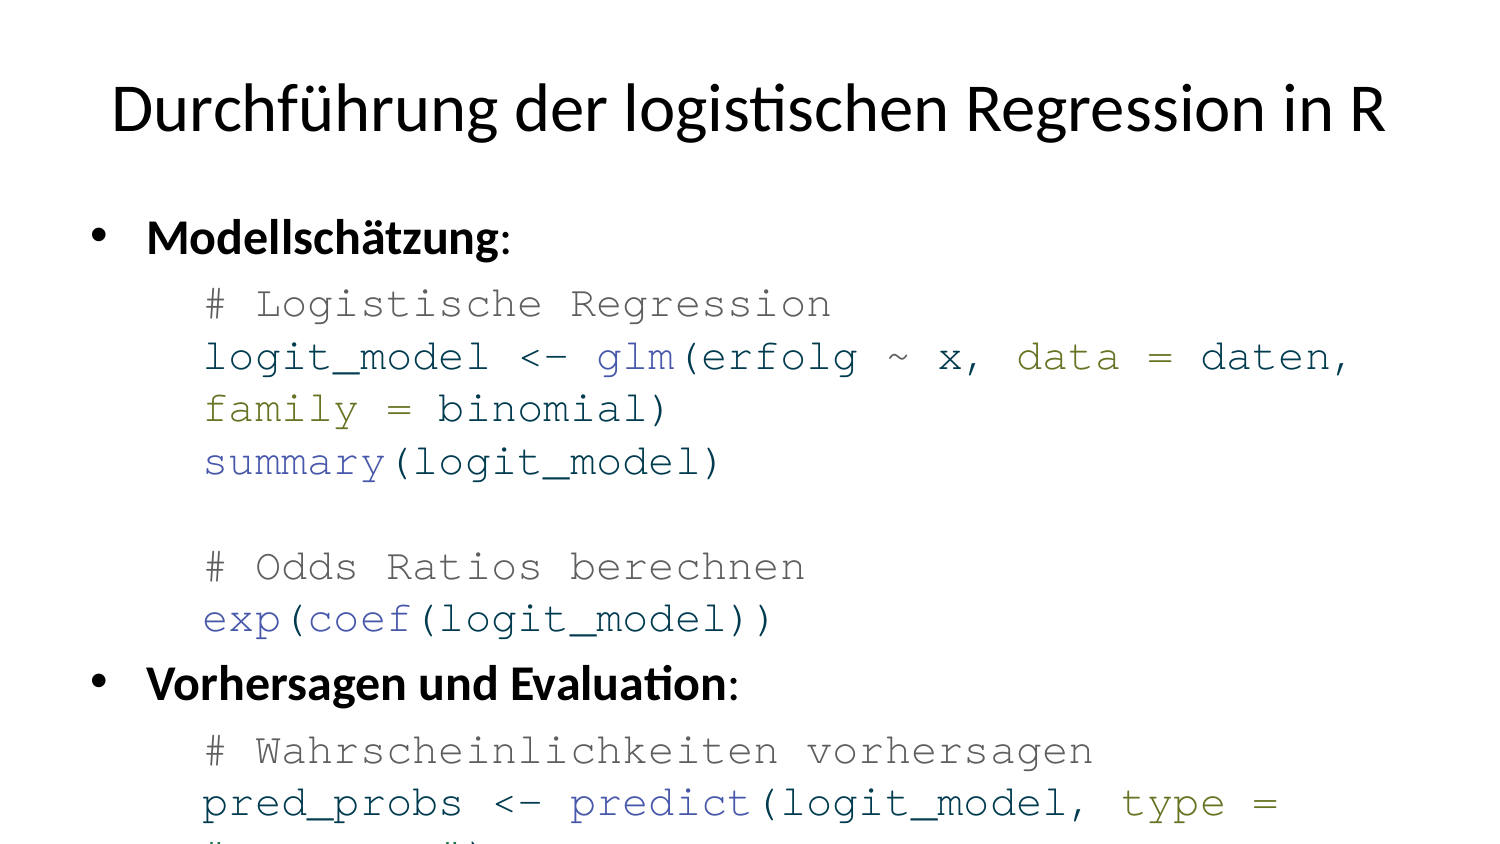

# Durchführung der logistischen Regression in R
Modellschätzung:
# Logistische Regression logit_model <- glm(erfolg ~ x, data = daten, family = binomial) summary(logit_model) # Odds Ratios berechnen exp(coef(logit_model))
Vorhersagen und Evaluation:
# Wahrscheinlichkeiten vorhersagen pred_probs <- predict(logit_model, type = "response") # ROC-Kurve und AUC library(pROC) roc_curve <- roc(daten$erfolg, pred_probs) plot(roc_curve) auc(roc_curve)